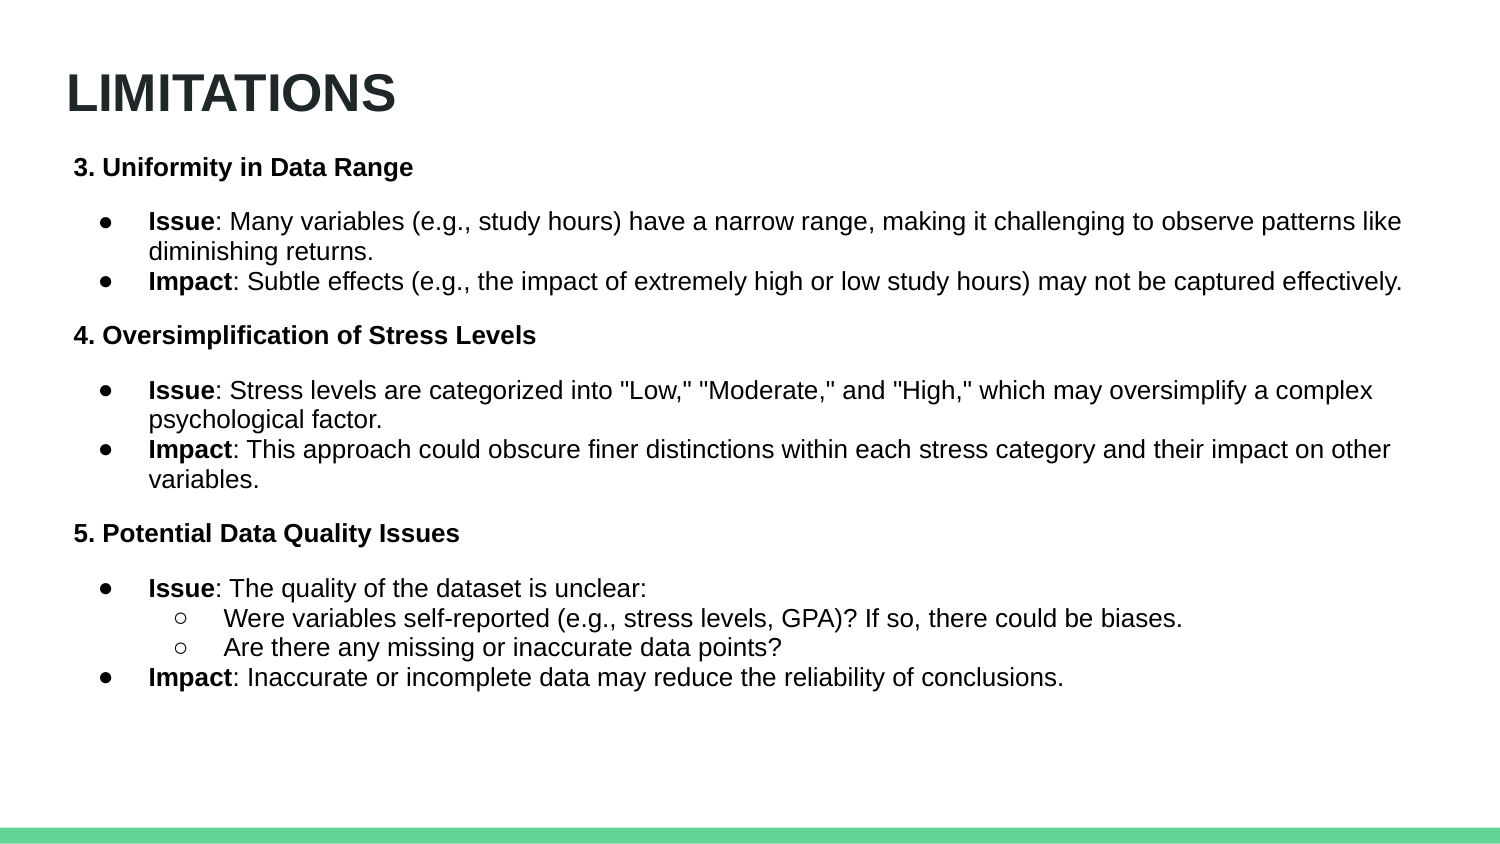

# LIMITATIONS
3. Uniformity in Data Range
Issue: Many variables (e.g., study hours) have a narrow range, making it challenging to observe patterns like diminishing returns.
Impact: Subtle effects (e.g., the impact of extremely high or low study hours) may not be captured effectively.
4. Oversimplification of Stress Levels
Issue: Stress levels are categorized into "Low," "Moderate," and "High," which may oversimplify a complex psychological factor.
Impact: This approach could obscure finer distinctions within each stress category and their impact on other variables.
5. Potential Data Quality Issues
Issue: The quality of the dataset is unclear:
Were variables self-reported (e.g., stress levels, GPA)? If so, there could be biases.
Are there any missing or inaccurate data points?
Impact: Inaccurate or incomplete data may reduce the reliability of conclusions.